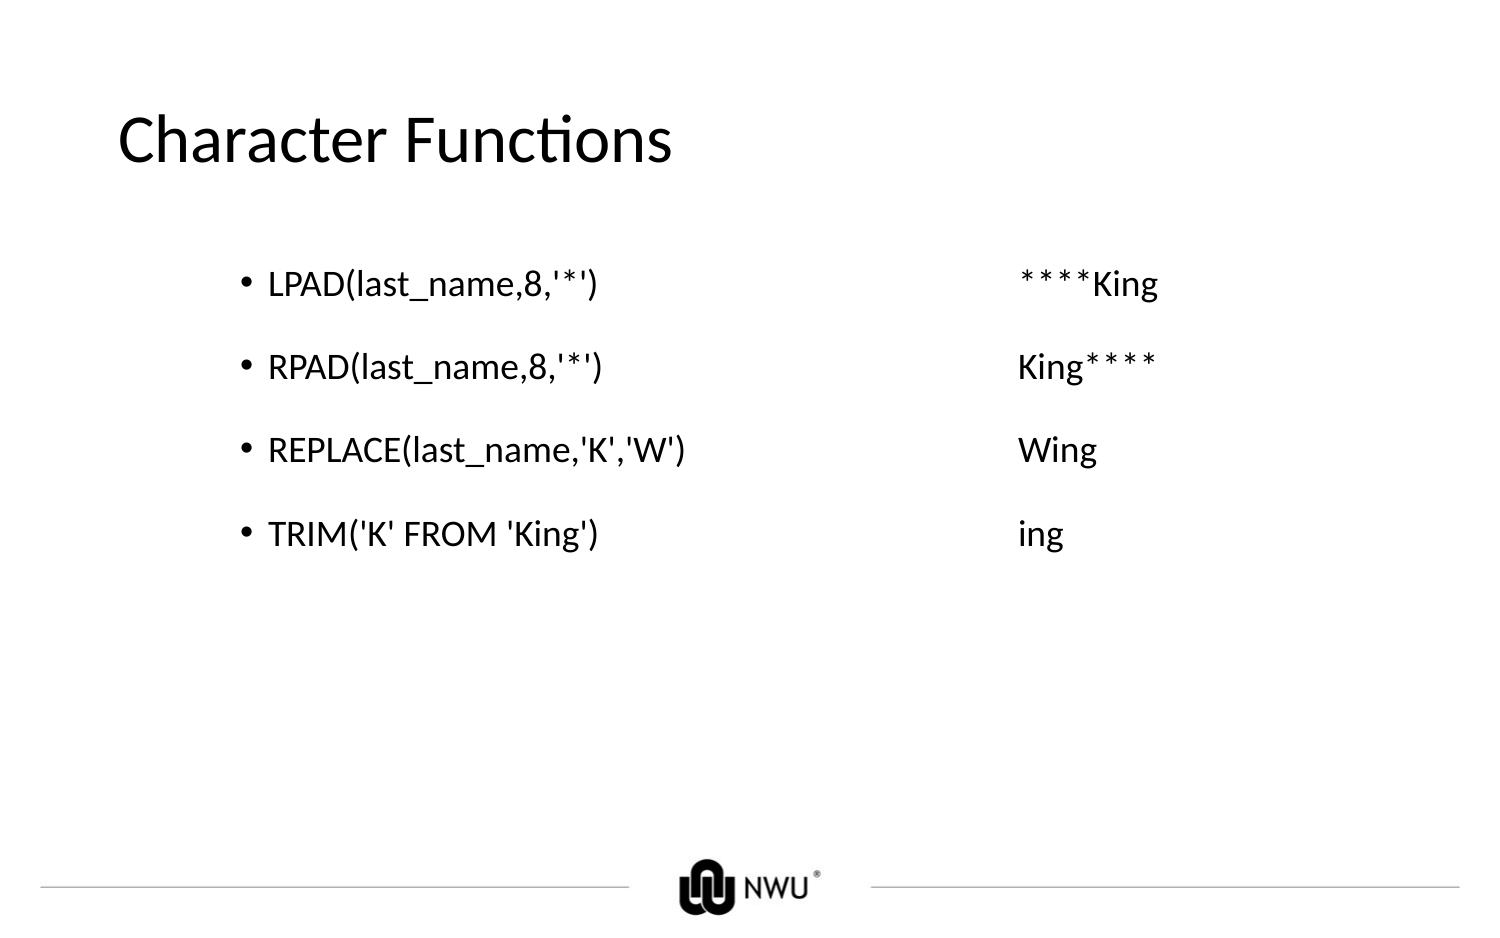

# Character Functions
LPAD(last_name,8,'*')			****King
RPAD(last_name,8,'*')			King****
REPLACE(last_name,'K','W')			Wing
TRIM('K' FROM 'King')			ing